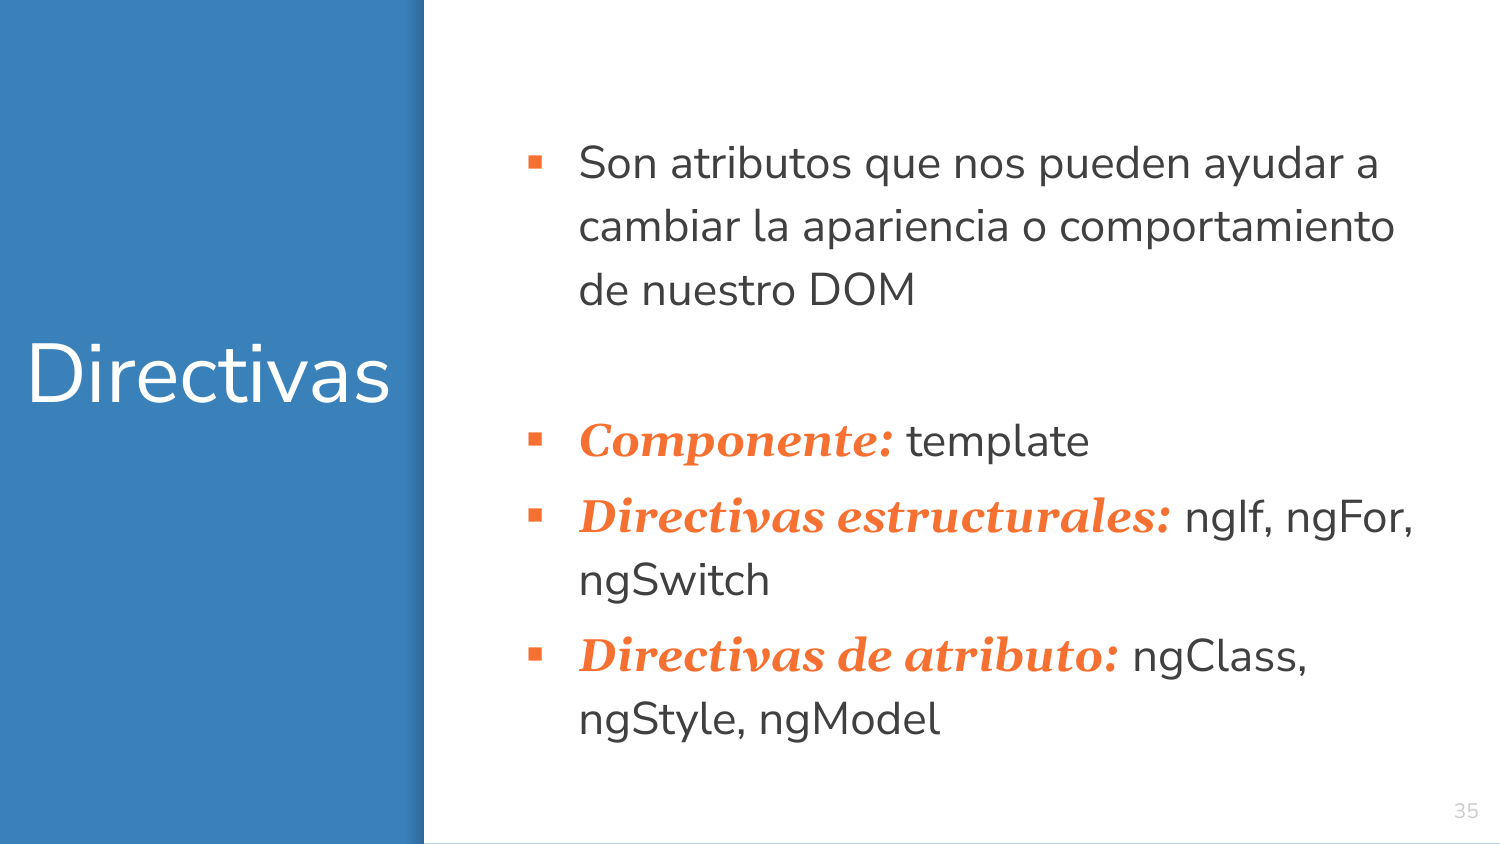

Son atributos que nos pueden ayudar a cambiar la apariencia o comportamiento de nuestro DOM

Componente: template
Directivas estructurales: ngIf, ngFor, ngSwitch
Directivas de atributo: ngClass, ngStyle, ngModel

# Directivas
35